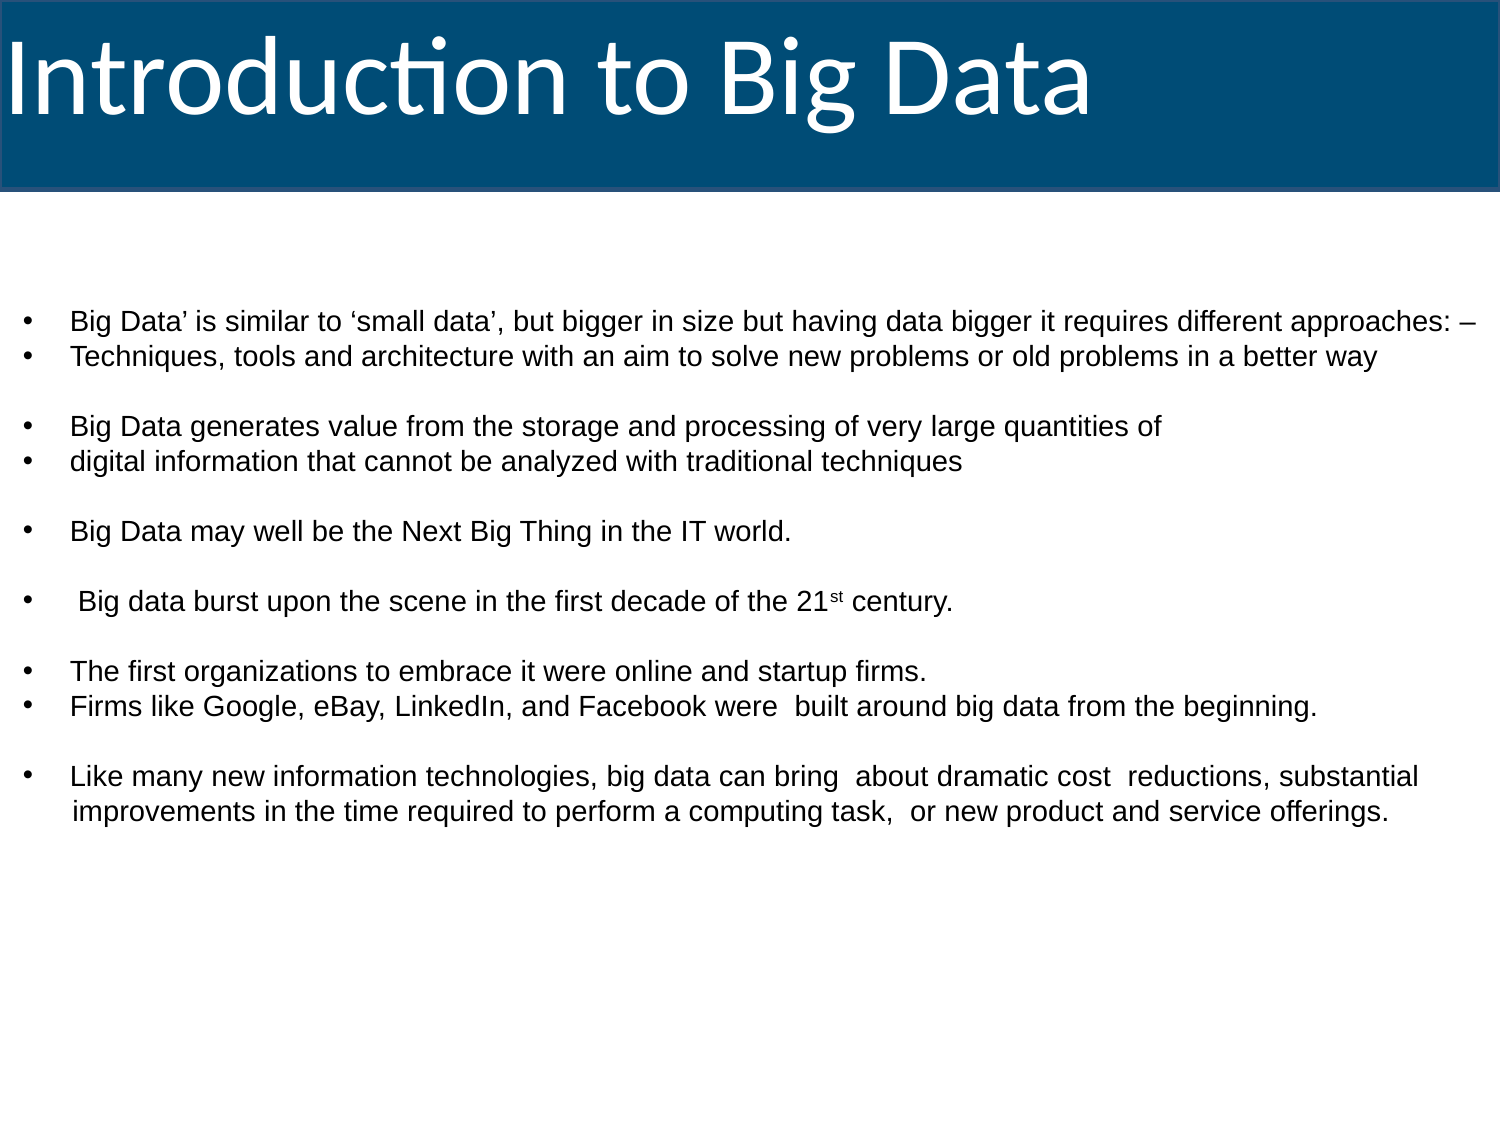

Introduction to Big Data
Big Data’ is similar to ‘small data’, but bigger in size but having data bigger it requires different approaches: –
Techniques, tools and architecture with an aim to solve new problems or old problems in a better way

Big Data generates value from the storage and processing of very large quantities of
digital information that cannot be analyzed with traditional techniques

Big Data may well be the Next Big Thing in the IT world.

 Big data burst upon the scene in the first decade of the 21st century.

The first organizations to embrace it were online and startup firms.
Firms like Google, eBay, LinkedIn, and Facebook were  built around big data from the beginning.

Like many new information technologies, big data can bring  about dramatic cost  reductions, substantial
      improvements in the time required to perform a computing task,  or new product and service offerings.